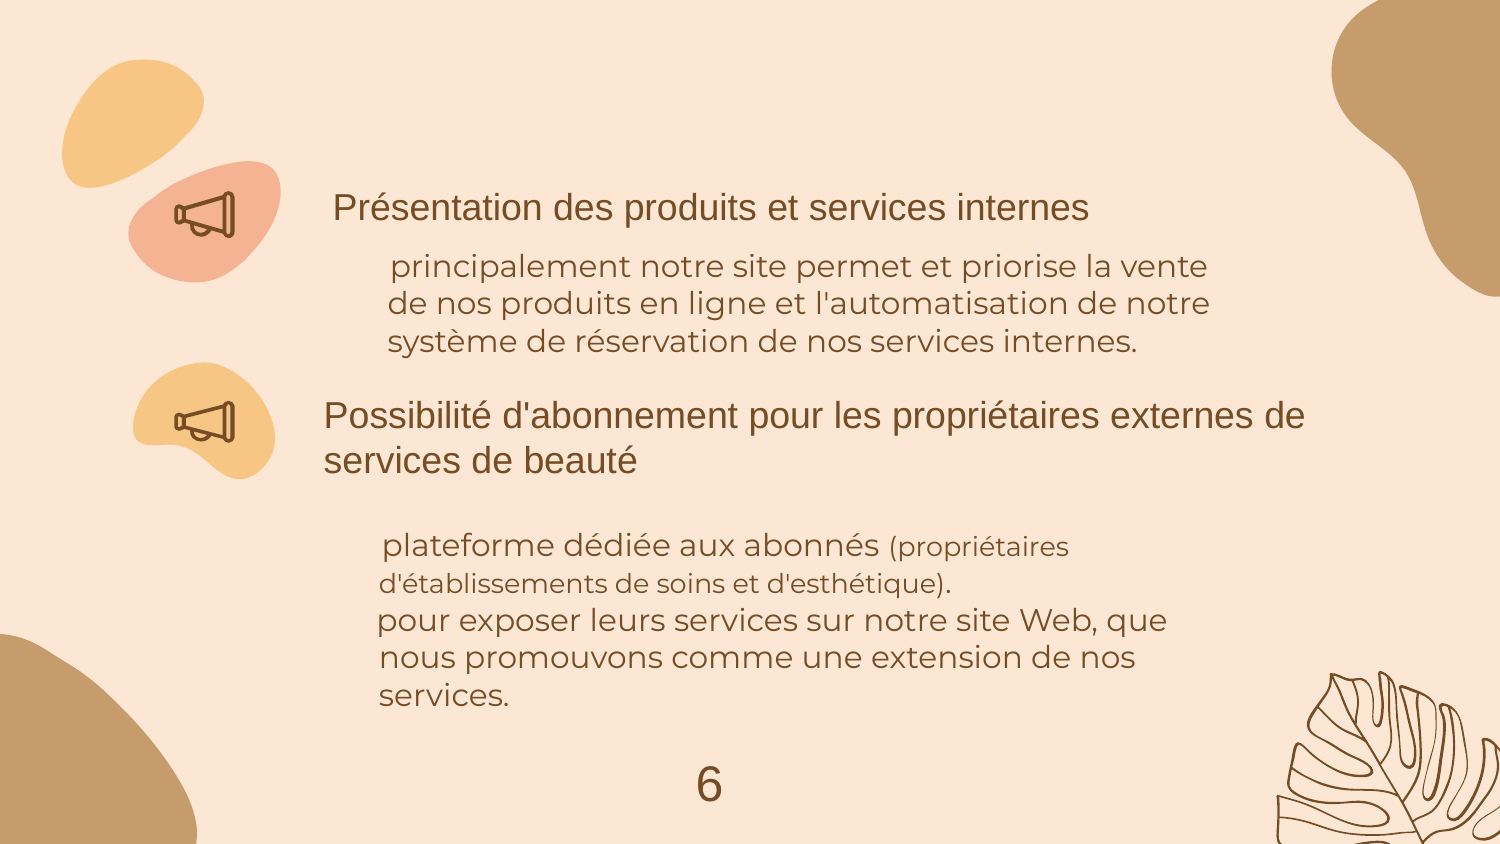

Présentation des produits et services internes

       principalement notre site permet et priorise la vente de nos produits en ligne et l'automatisation de notre système de réservation de nos services internes.

# Possibilité d'abonnement pour les propriétaires externes de services de beauté

       plateforme dédiée aux abonnés (propriétaires d'établissements de soins et d'esthétique).
      pour exposer leurs services sur notre site Web, que nous promouvons comme une extension de nos services.
6